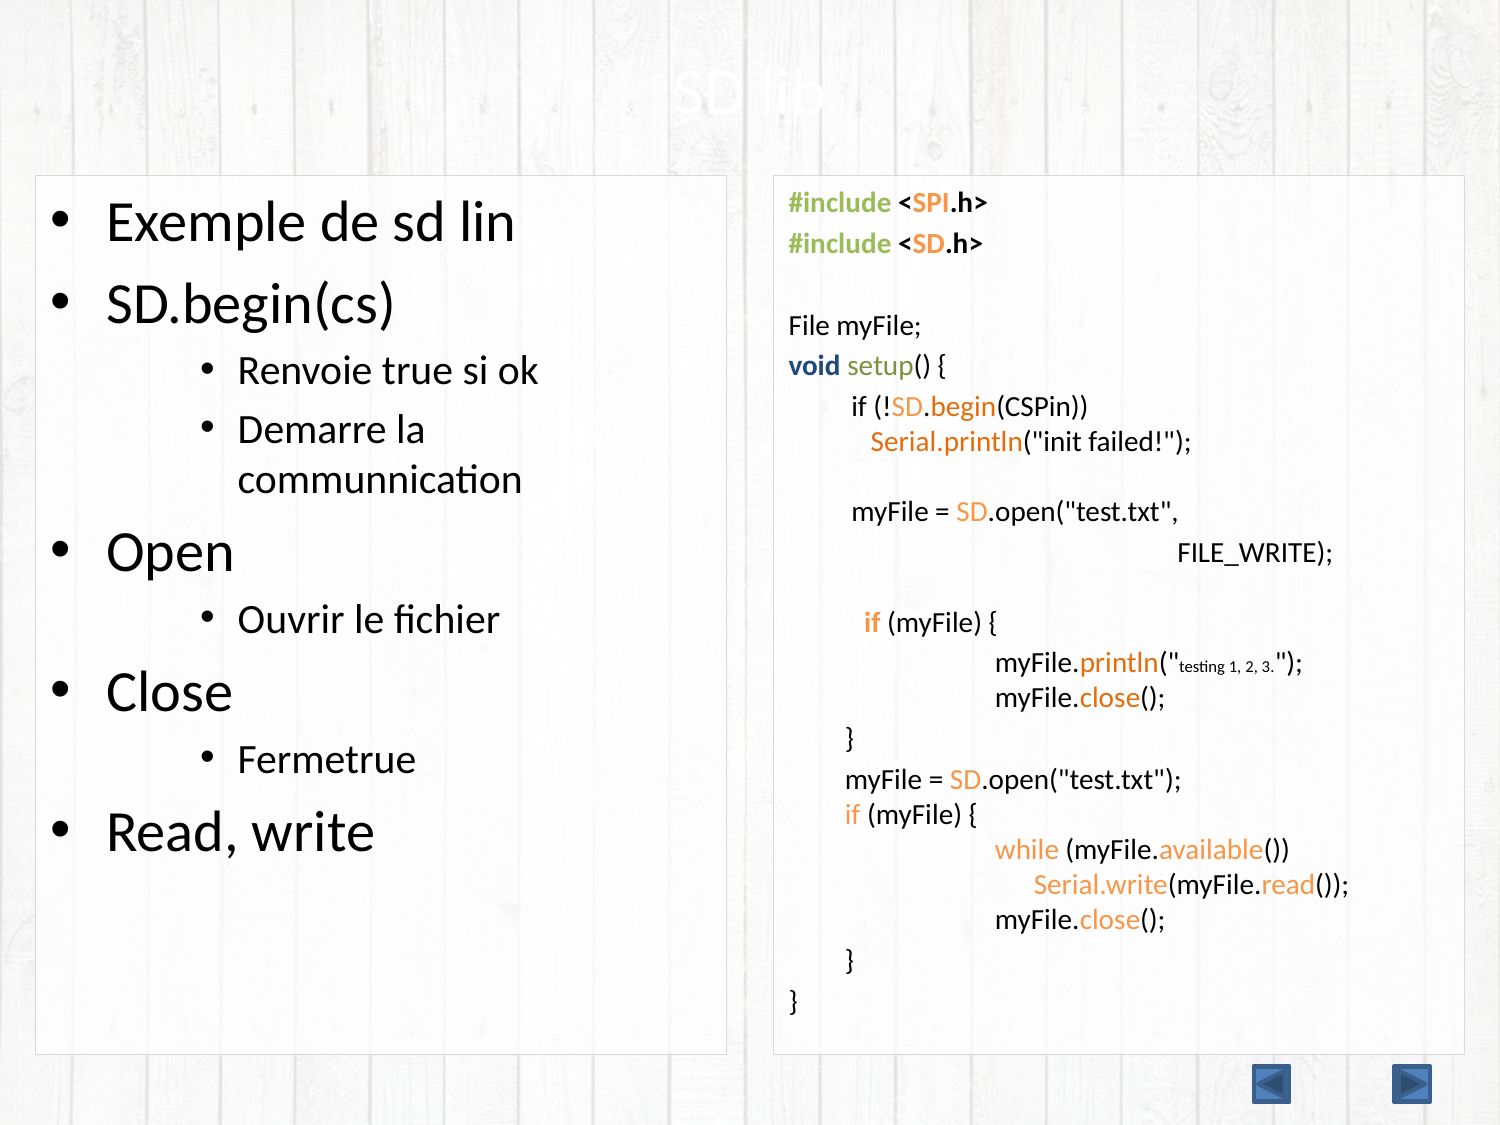

# SD lib
Exemple de sd lin
SD.begin(cs)
Renvoie true si ok
Demarre la communnication
Open
Ouvrir le fichier
Close
Fermetrue
Read, write
#include <SPI.h>
#include <SD.h>

File myFile;
void setup() {
	 if (!SD.begin(CSPin)) 
    Serial.println("init failed!");
  
 myFile = SD.open("test.txt",
			     FILE_WRITE);
   if (myFile) {
		myFile.println("testing 1, 2, 3.");
	myFile.close();
	}
 	myFile = SD.open("test.txt");
if (myFile) {
    	while (myFile.available()) 
	      Serial.write(myFile.read());
    	myFile.close();
	}
}